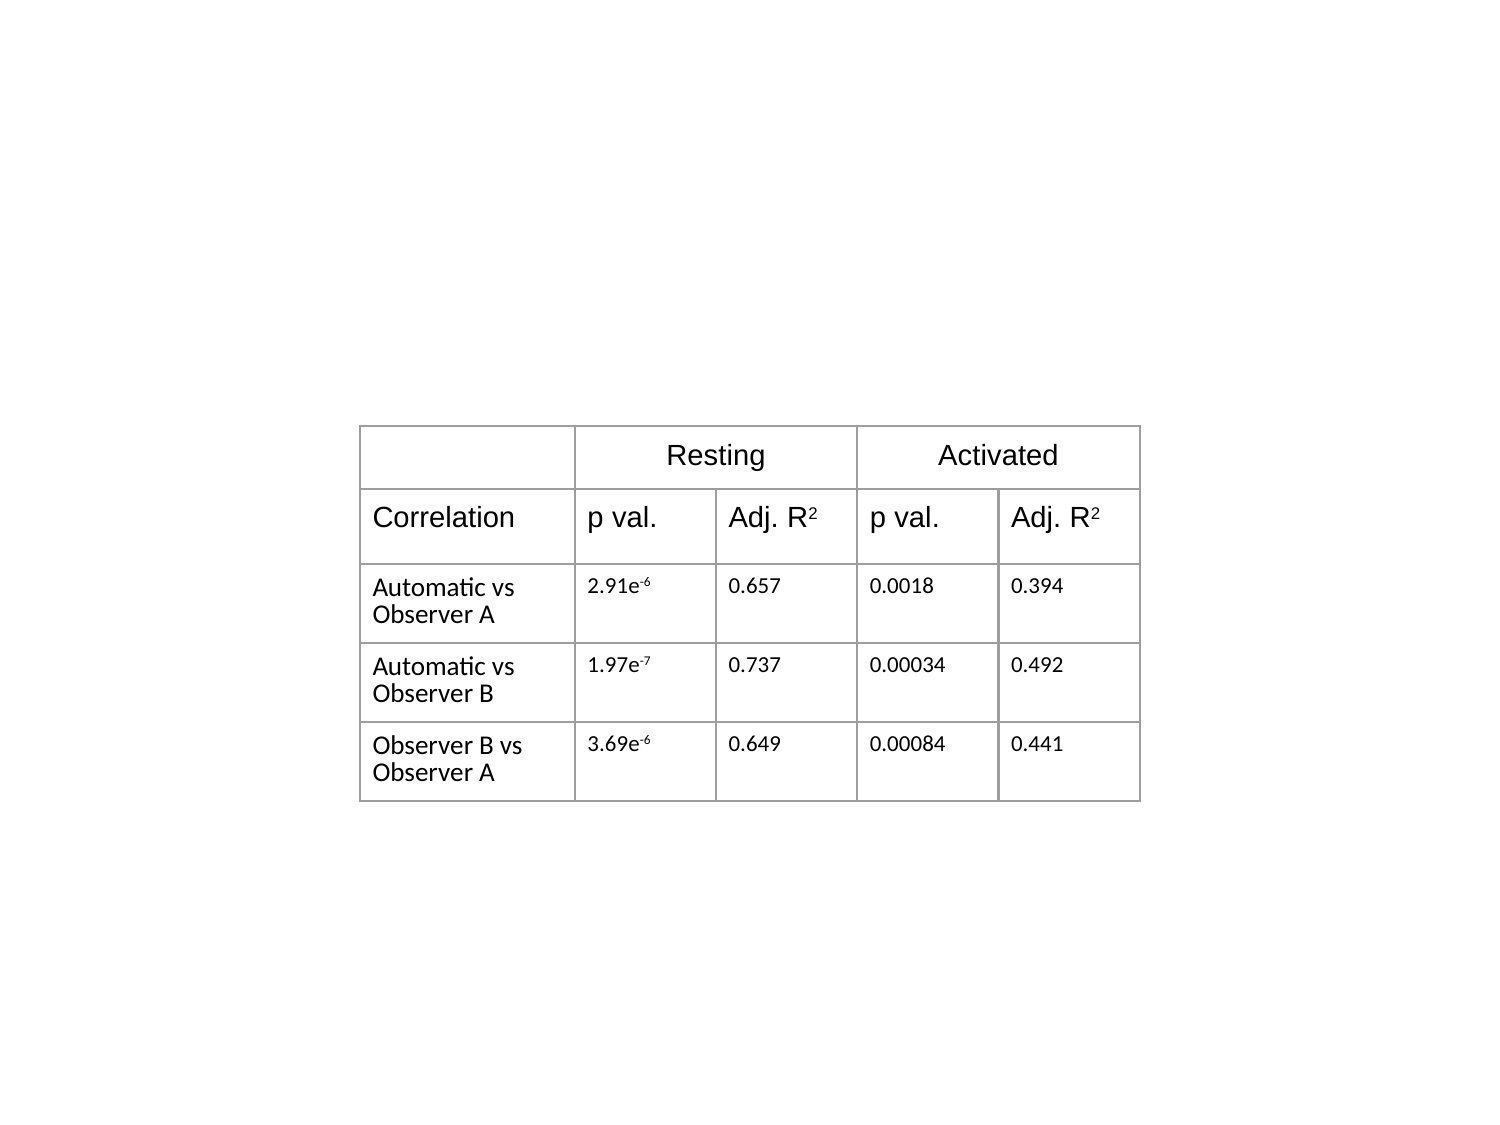

#
|  | Resting |  | Activated |  |
| --- | --- | --- | --- | --- |
| Correlation | p val. | Adj. R2 | p val. | Adj. R2 |
| Automatic vs Observer A | 2.91e-6 | 0.657 | 0.0018 | 0.394 |
| Automatic vs Observer B | 1.97e-7 | 0.737 | 0.00034 | 0.492 |
| Observer B vs Observer A | 3.69e-6 | 0.649 | 0.00084 | 0.441 |